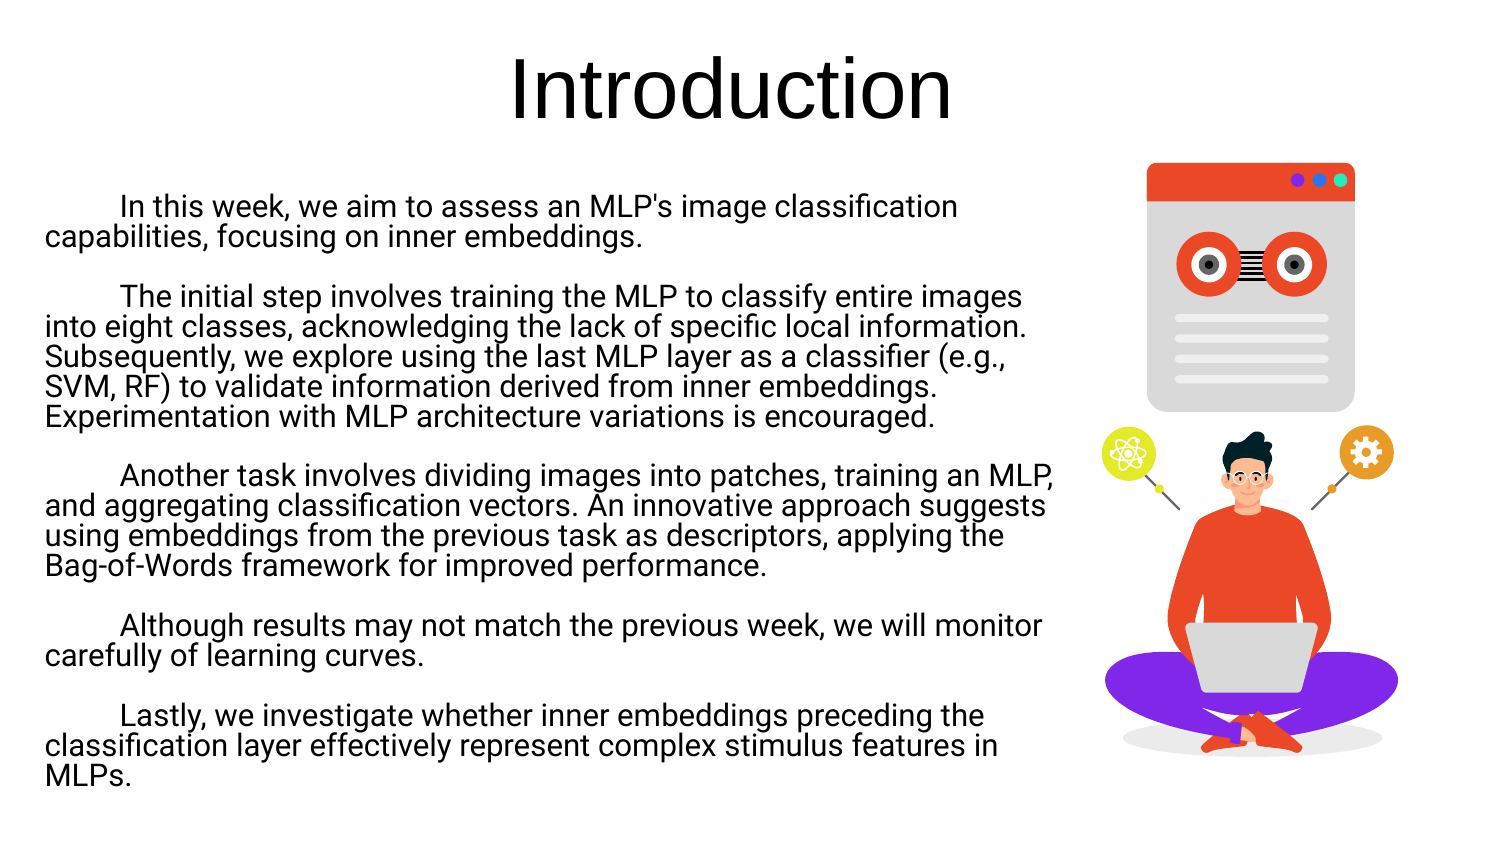

# Introduction

In this week, we aim to assess an MLP's image classification capabilities, focusing on inner embeddings.

The initial step involves training the MLP to classify entire images into eight classes, acknowledging the lack of specific local information. Subsequently, we explore using the last MLP layer as a classifier (e.g., SVM, RF) to validate information derived from inner embeddings. Experimentation with MLP architecture variations is encouraged.

Another task involves dividing images into patches, training an MLP, and aggregating classification vectors. An innovative approach suggests using embeddings from the previous task as descriptors, applying the Bag-of-Words framework for improved performance.

Although results may not match the previous week, we will monitor carefully of learning curves.

Lastly, we investigate whether inner embeddings preceding the classification layer effectively represent complex stimulus features in MLPs.